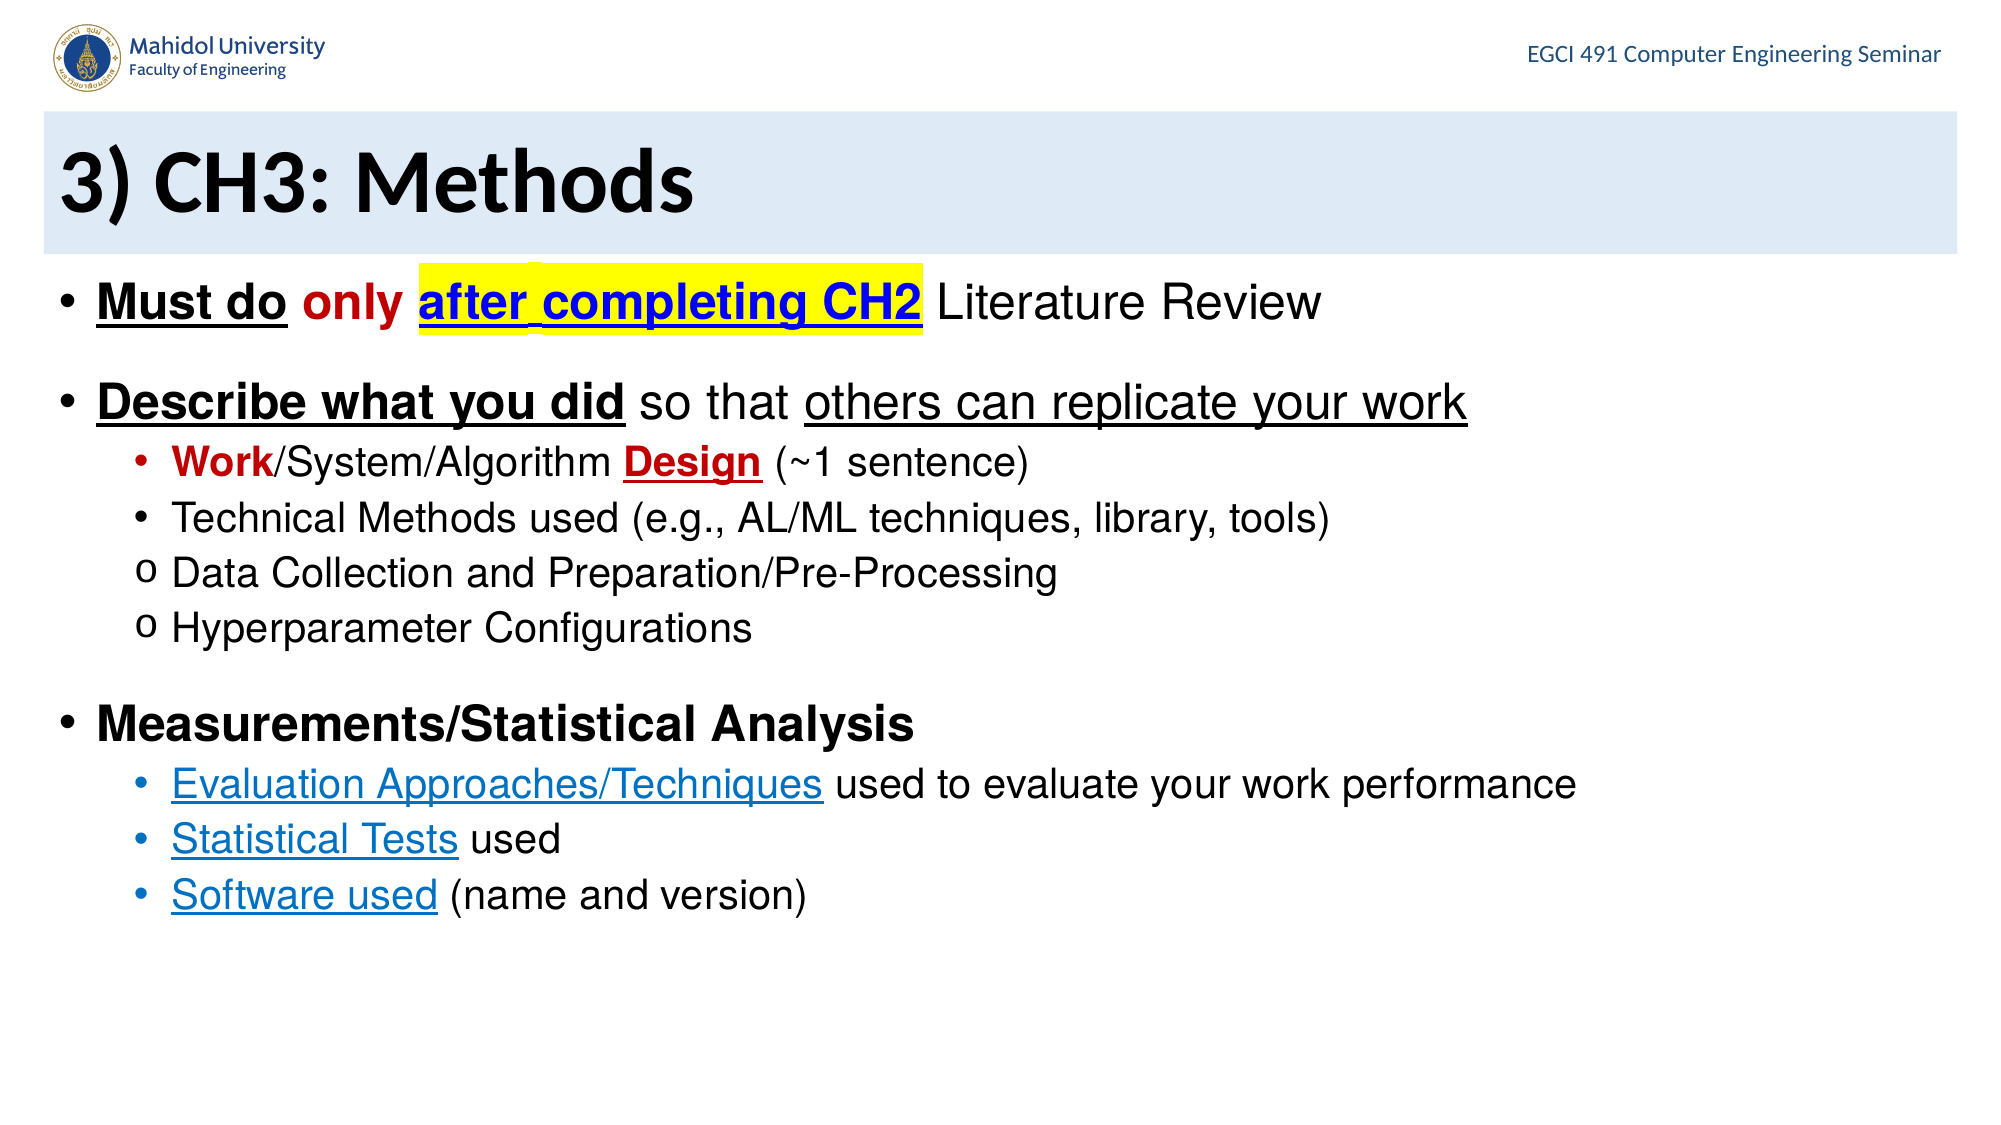

# 3) CH3: Methods
Must do only after completing CH2 Literature Review
Describe what you did so that others can replicate your work
Work/System/Algorithm Design (~1 sentence)
Technical Methods used (e.g., AL/ML techniques, library, tools)
Data Collection and Preparation/Pre-Processing
Hyperparameter Configurations
Measurements/Statistical Analysis
Evaluation Approaches/Techniques used to evaluate your work performance
Statistical Tests used
Software used (name and version)